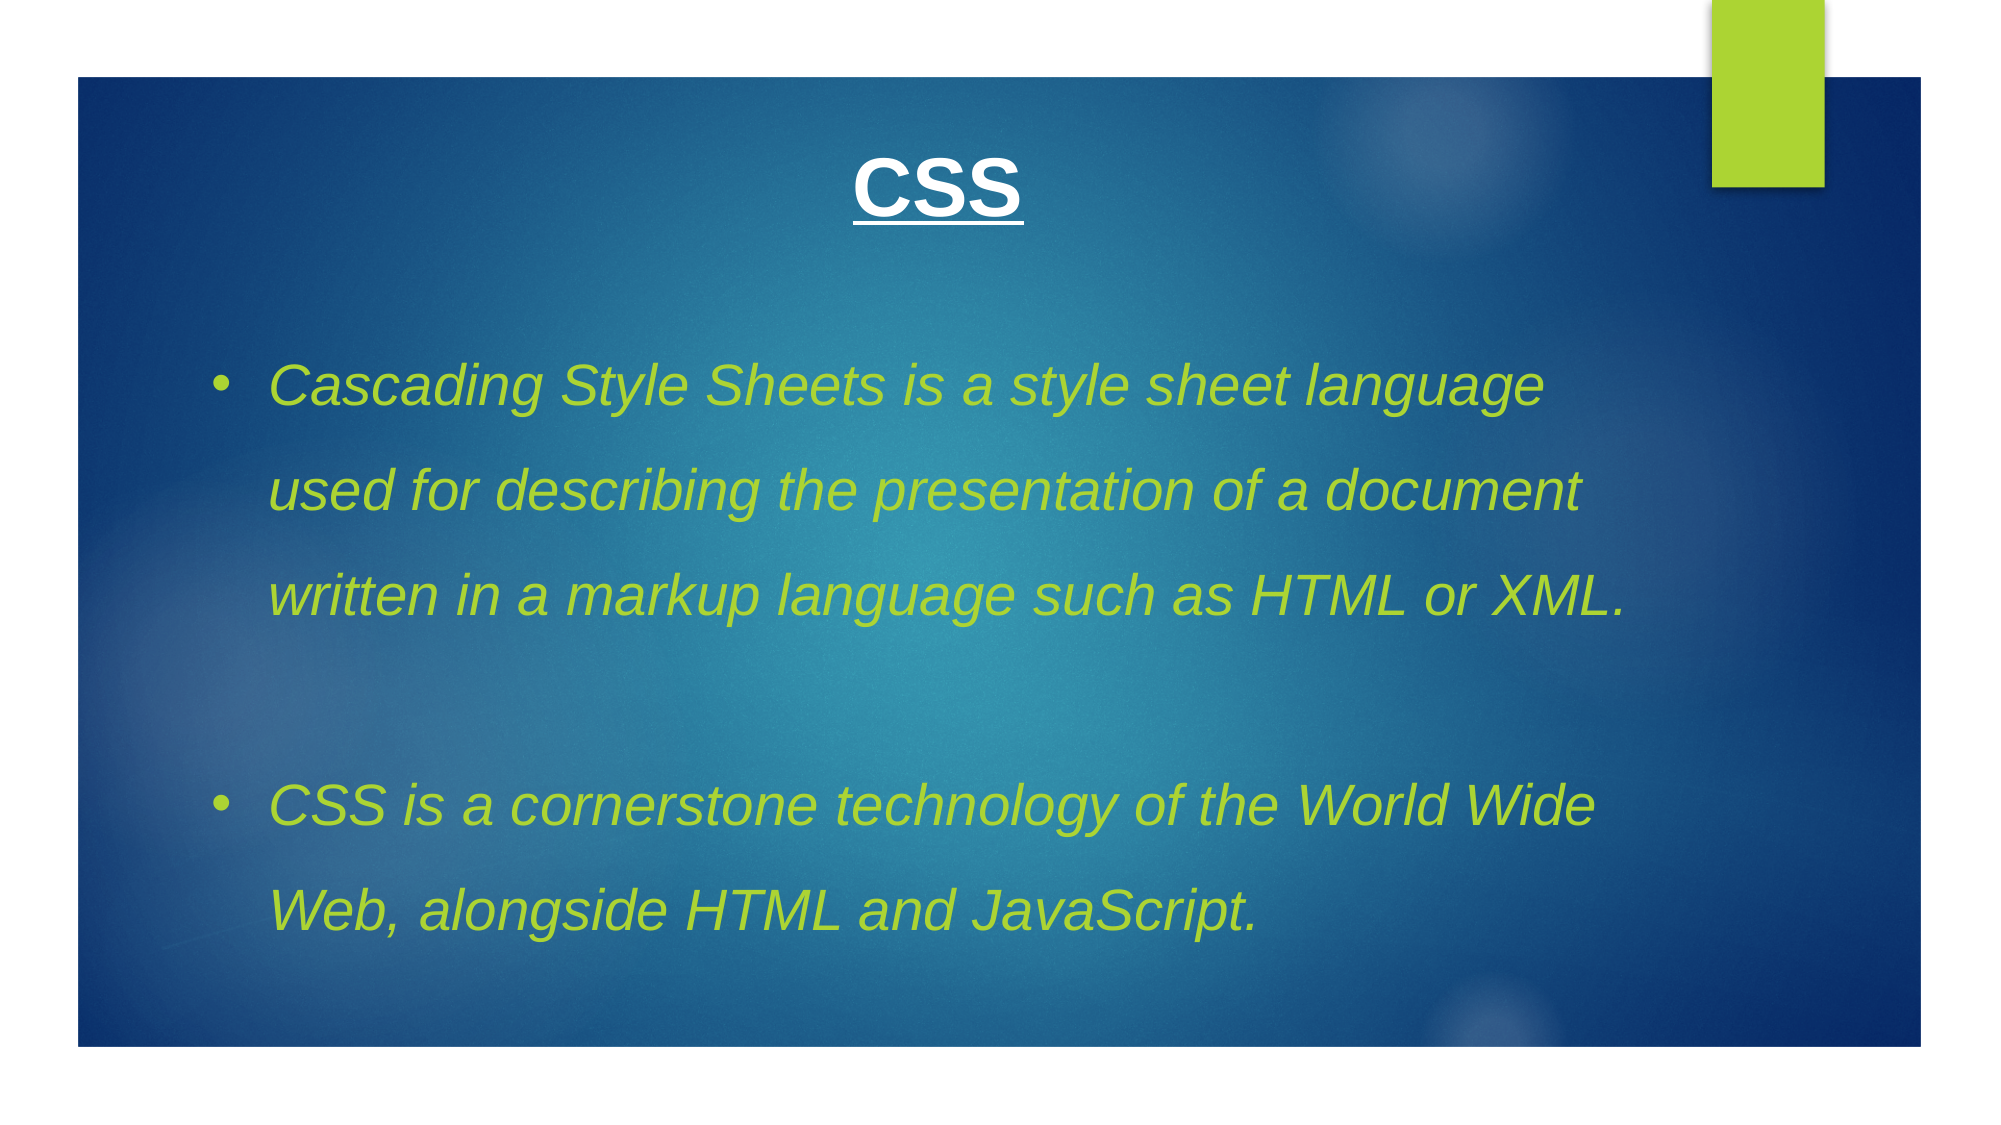

CSS

Cascading Style Sheets is a style sheet language used for describing the presentation of a document written in a markup language such as HTML or XML.

CSS is a cornerstone technology of the World Wide Web, alongside HTML and JavaScript.